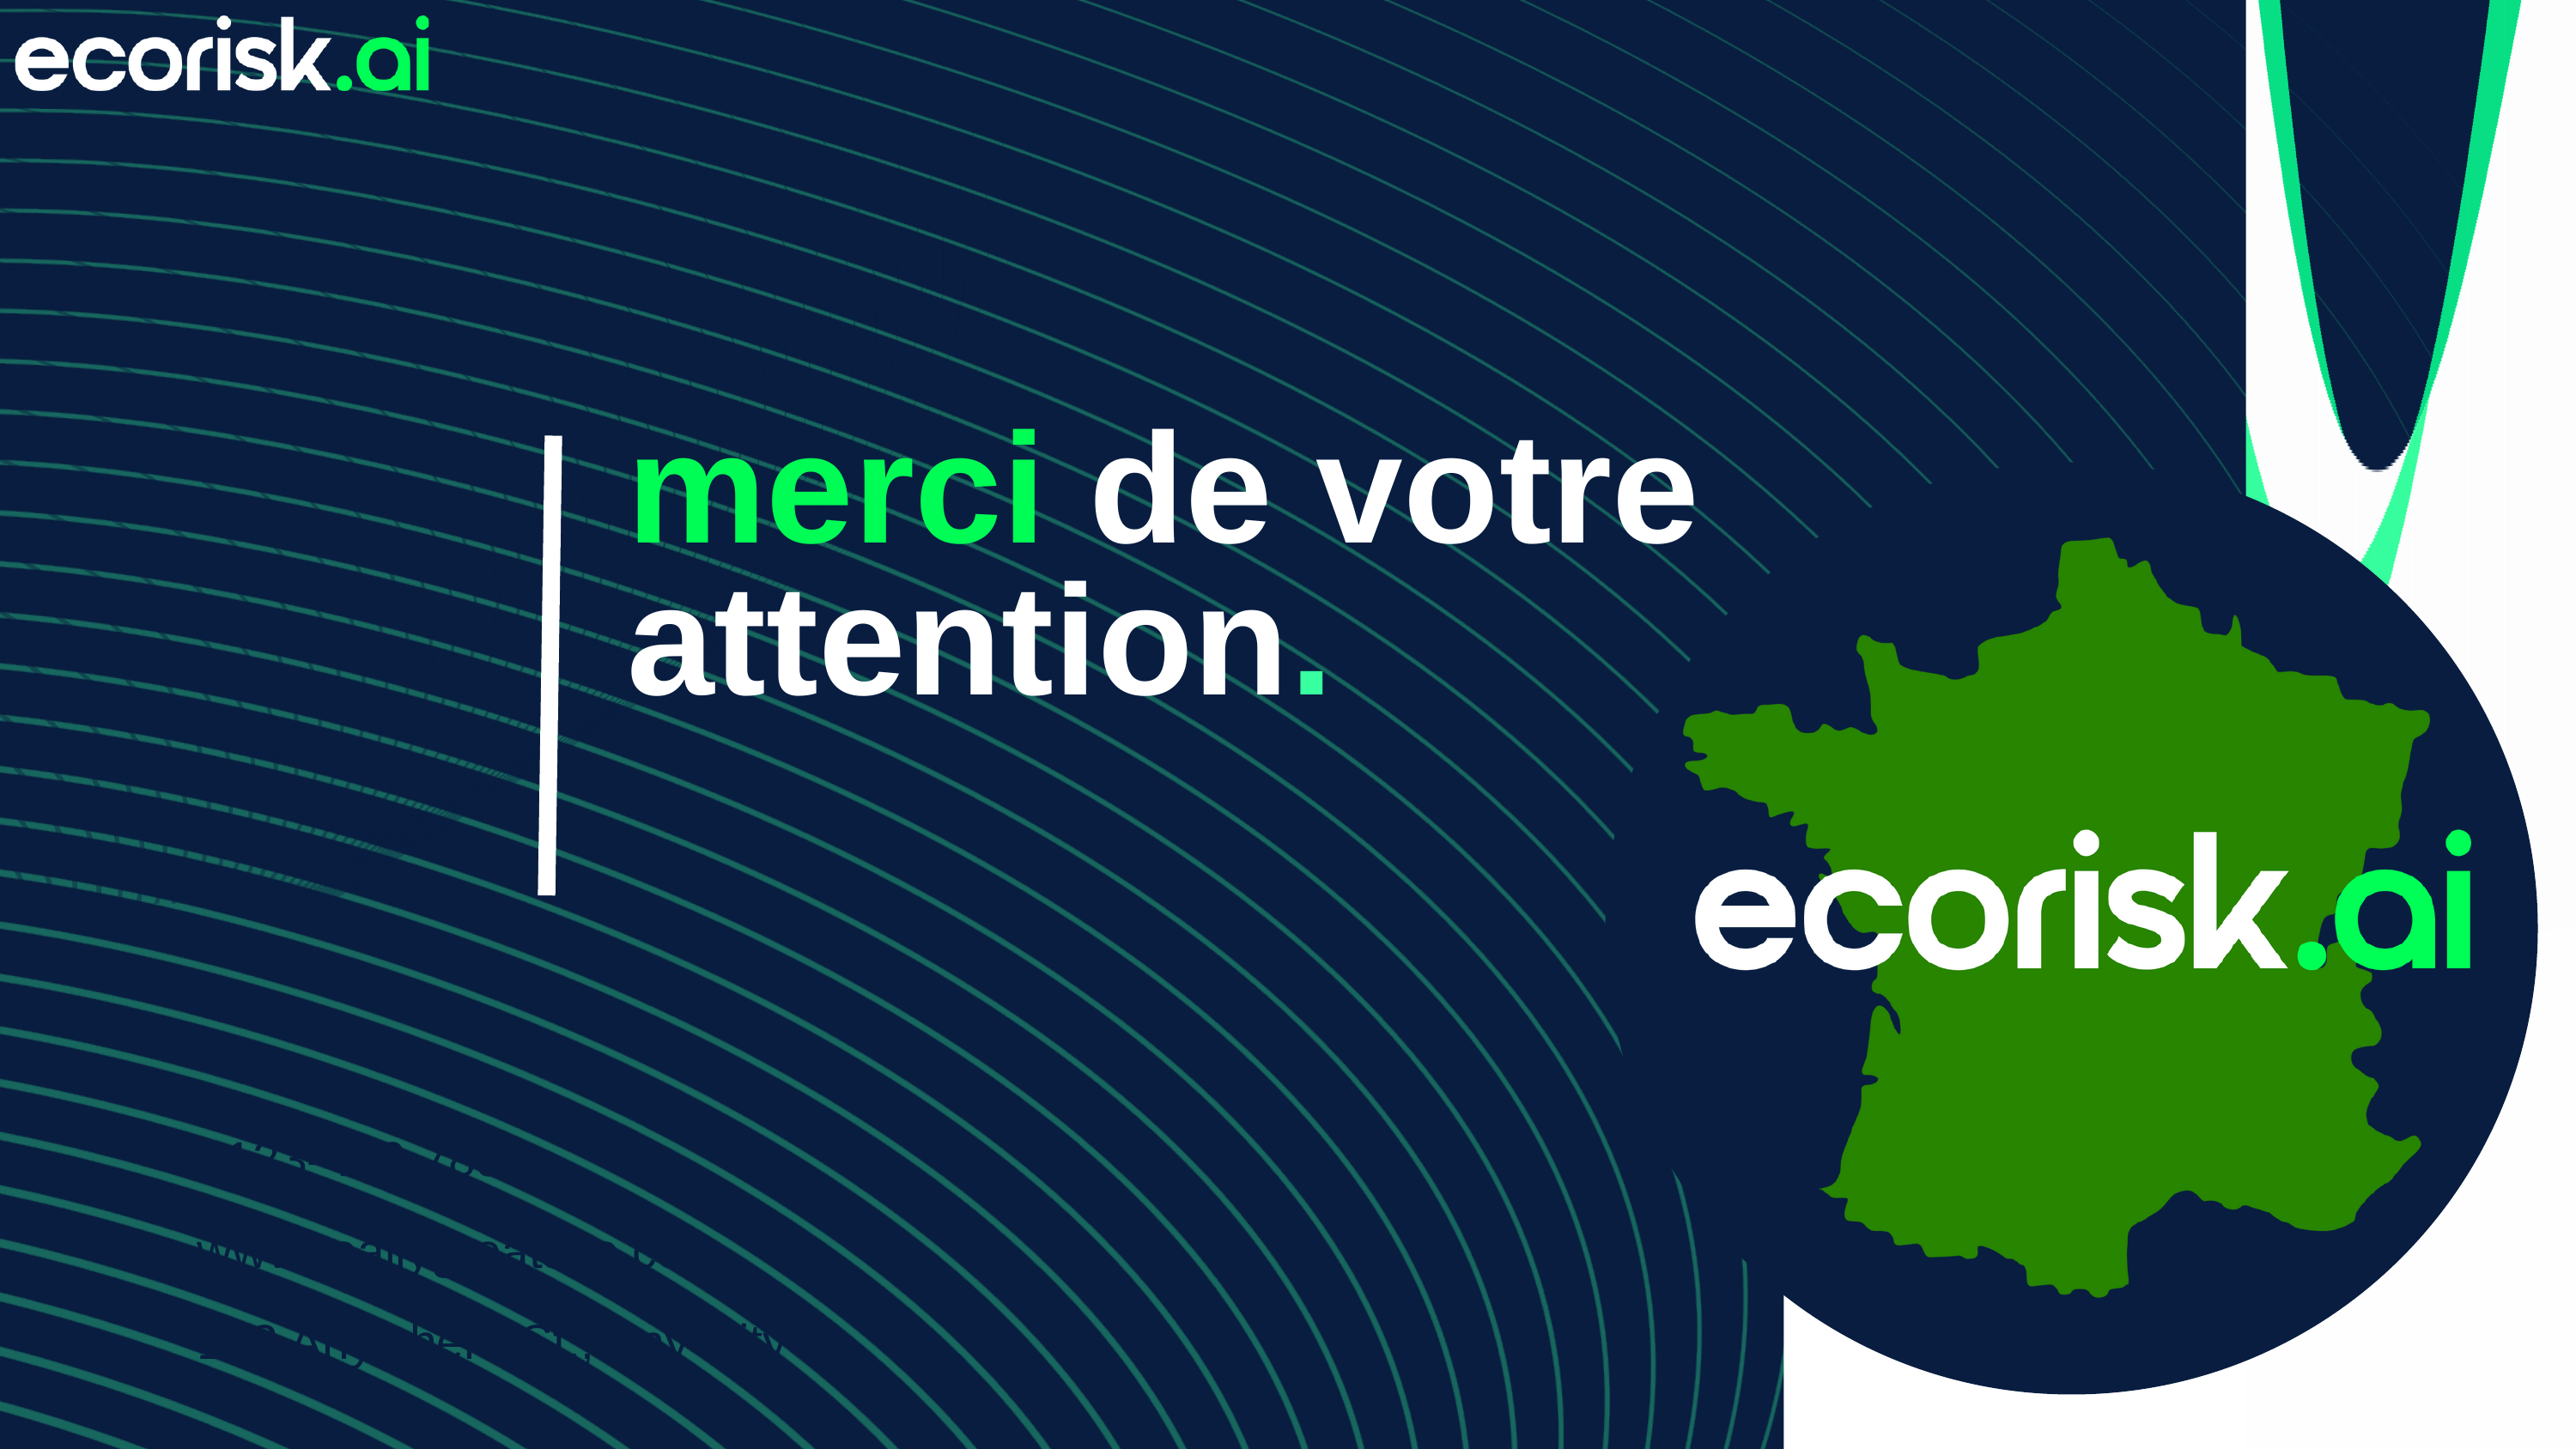

merci de votre attention.

+123-456-7890
www.reallygreatsite.com
123 Anywhere St., Any City